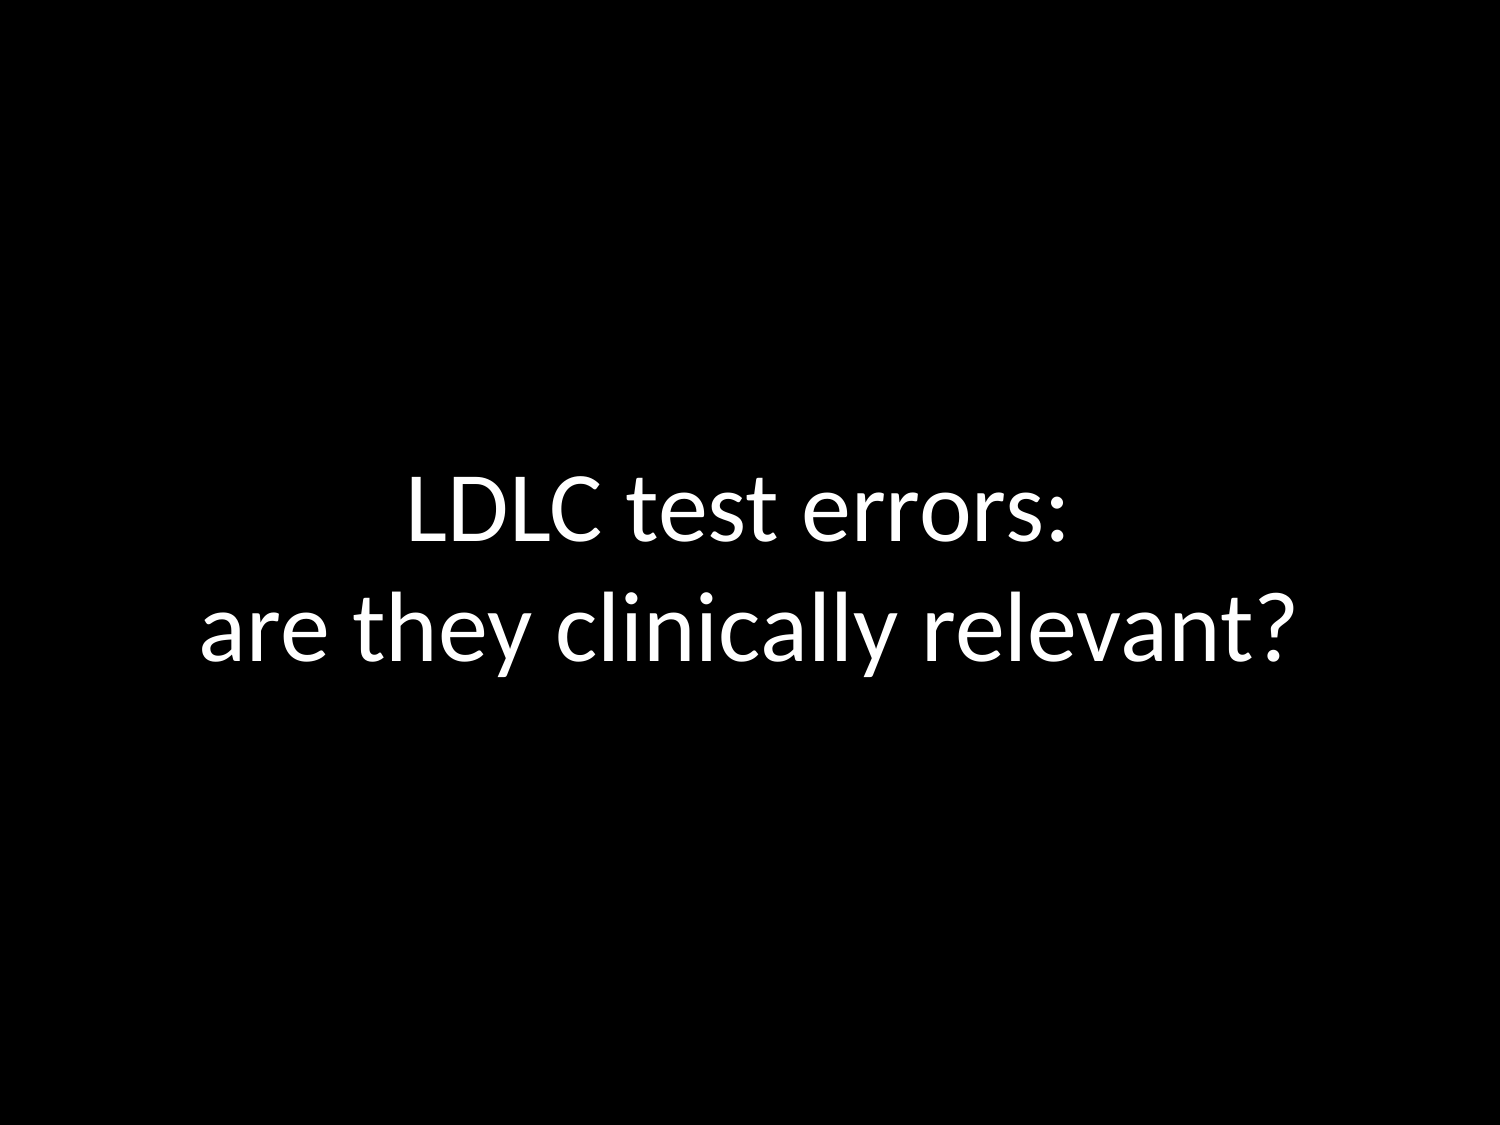

LDLC test errors:
are they clinically relevant?